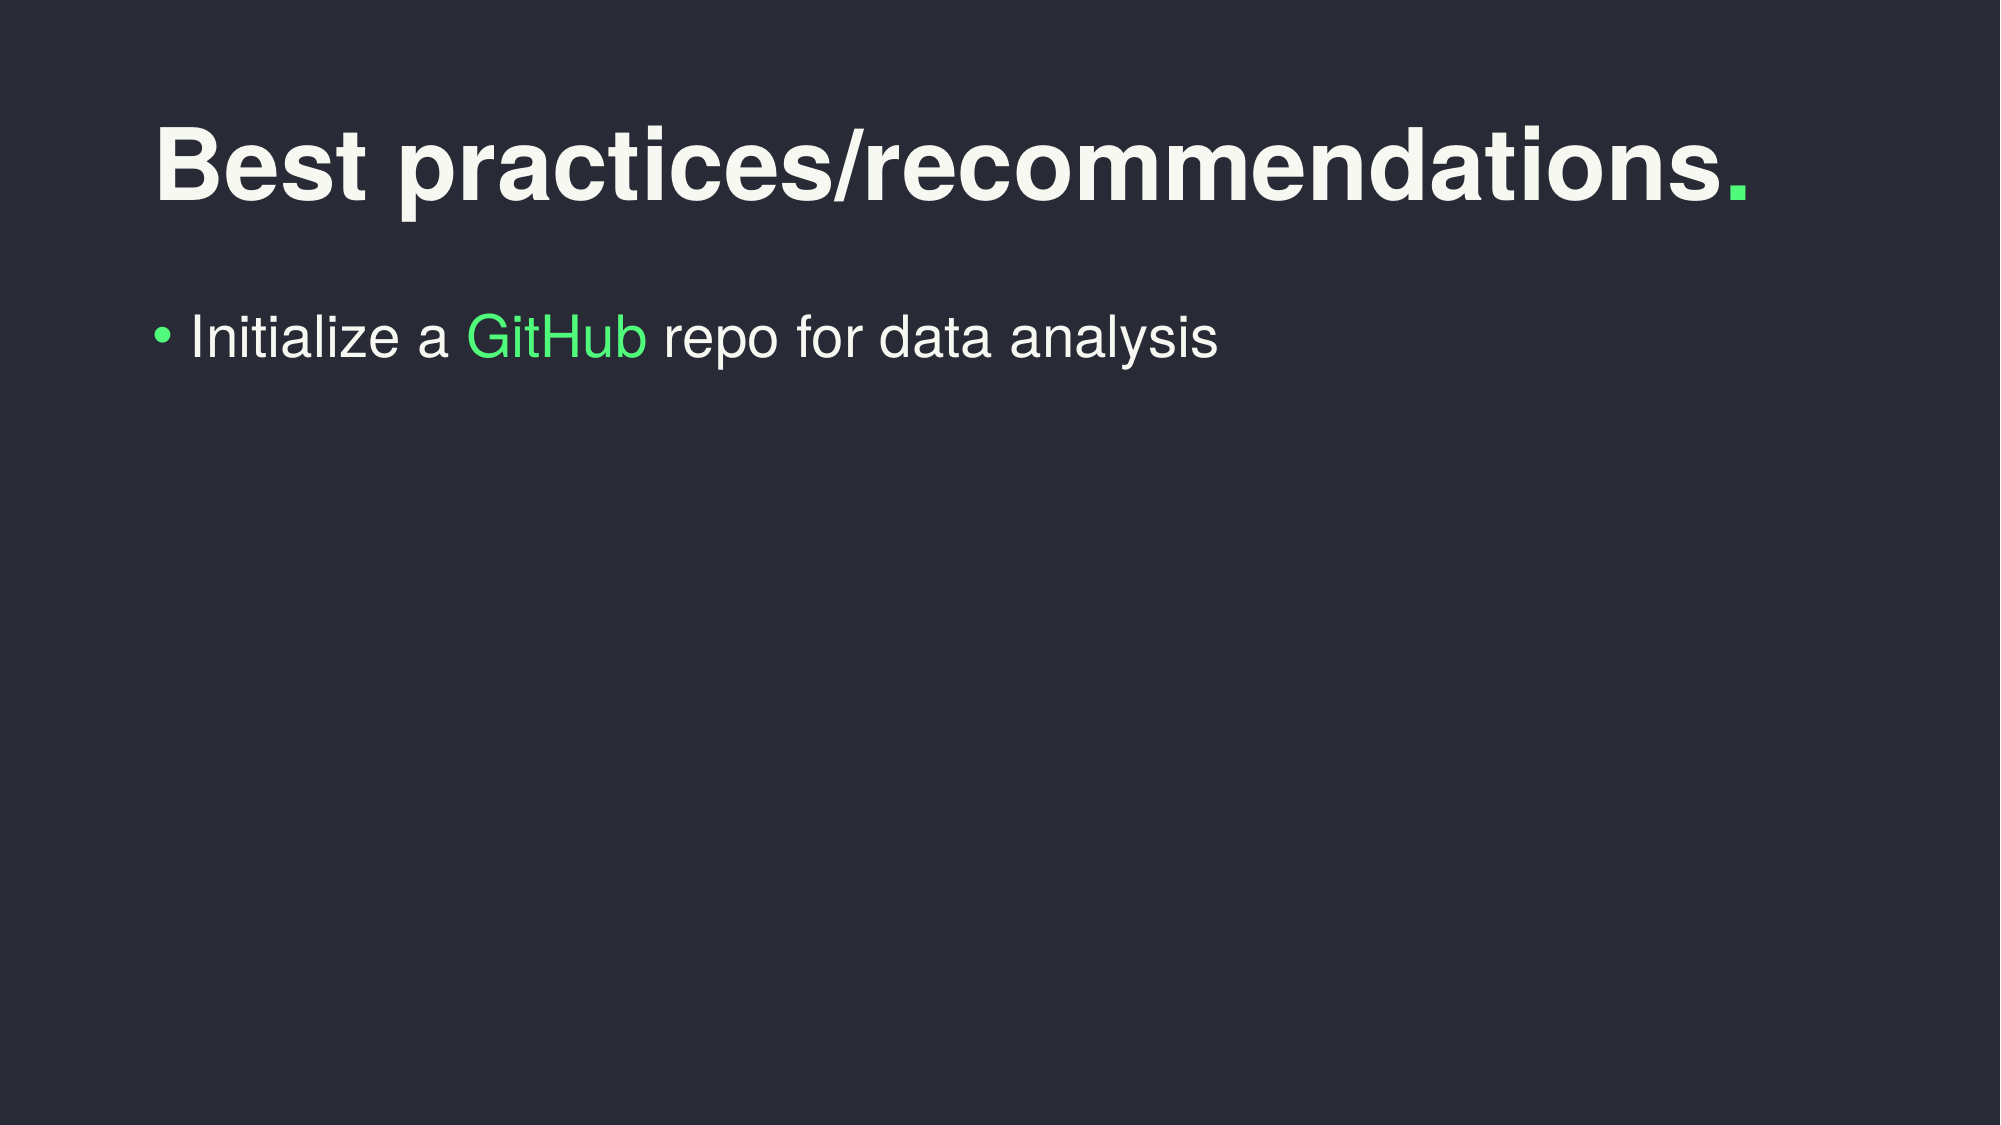

# Best practices/recommendations.
Initialize a GitHub repo for data analysis